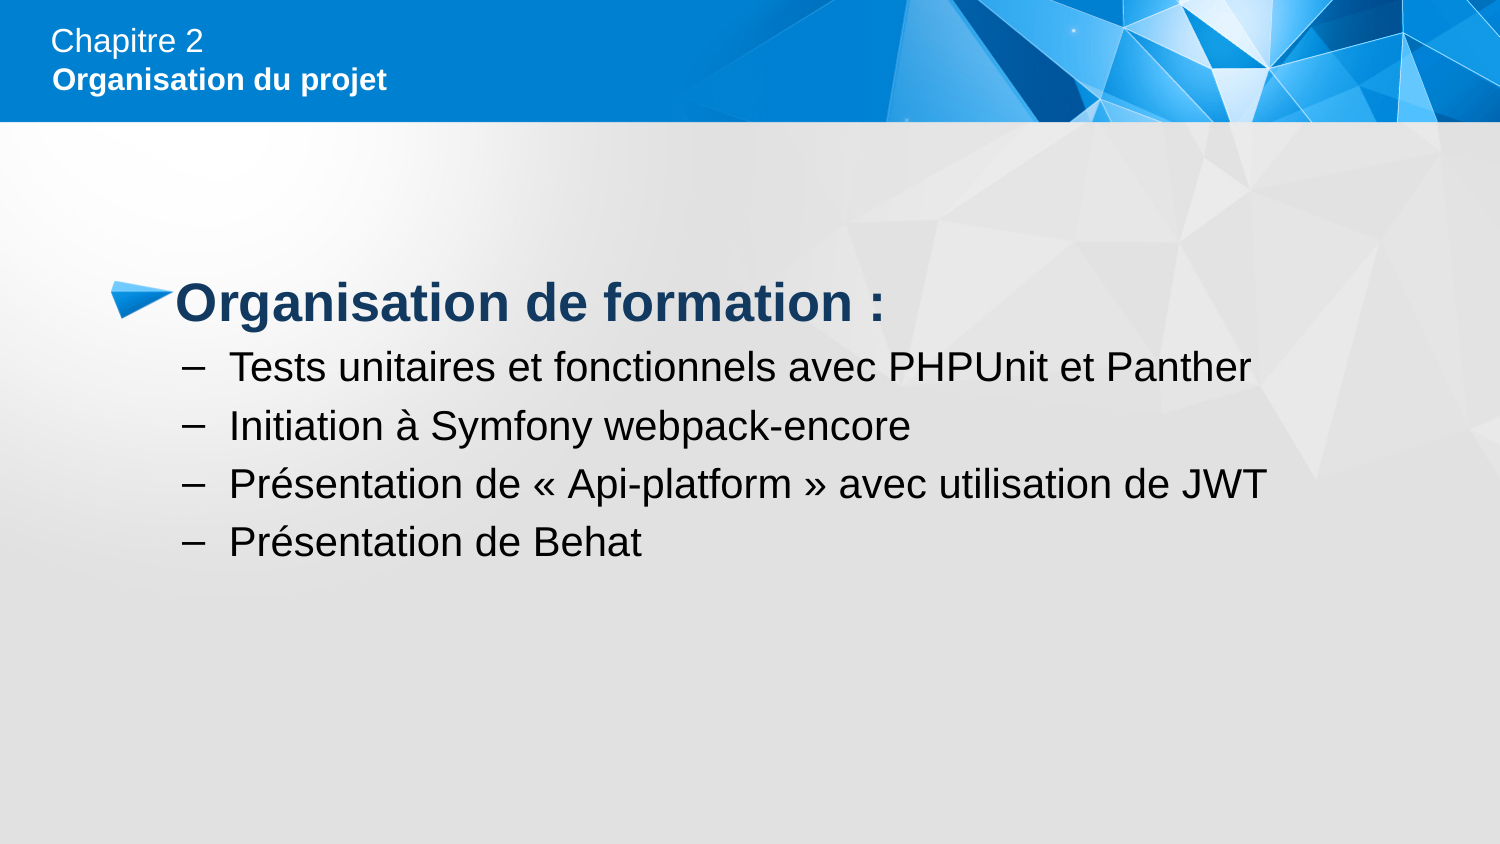

# Chapitre 2
Organisation du projet

Organisation de formation :
Tests unitaires et fonctionnels avec PHPUnit et Panther
Initiation à Symfony webpack-encore
Présentation de « Api-platform » avec utilisation de JWT
Présentation de Behat